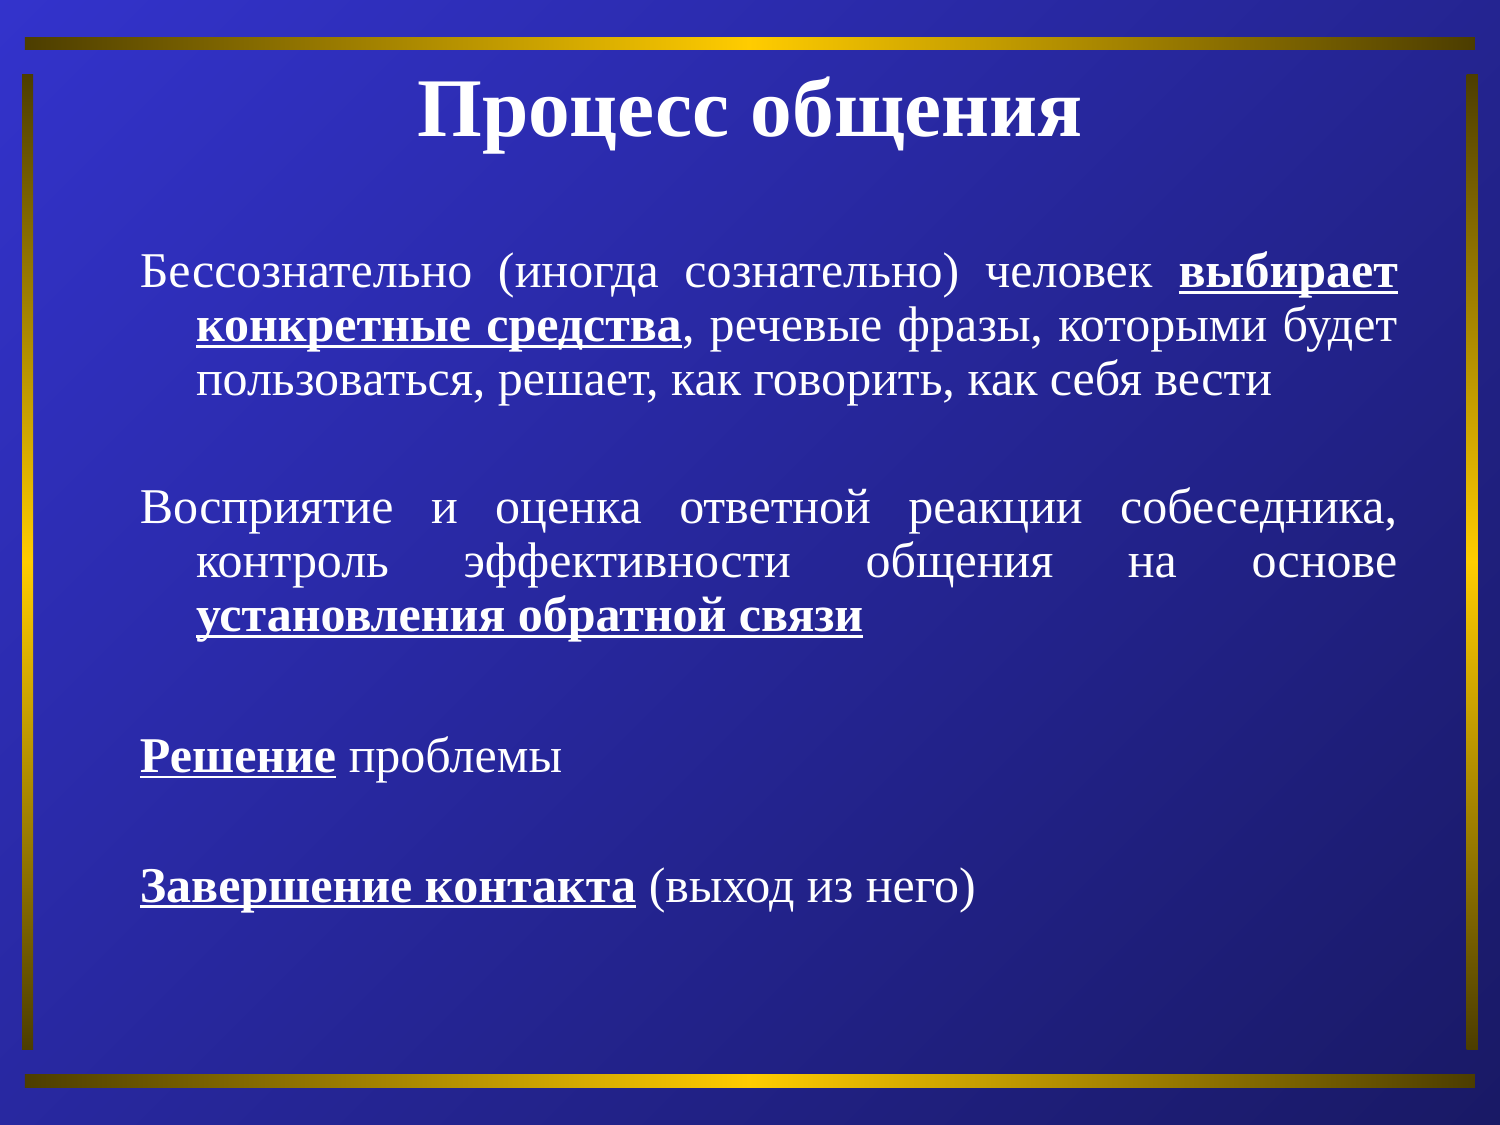

# Процесс общения
Бессознательно (иногда сознательно) человек выбирает конкретные средства, речевые фразы, которыми будет пользоваться, решает, как говорить, как себя вести

Восприятие и оценка ответной реакции собеседника, контроль эффективности общения на основе установления обратной связи

Решение проблемы
Завершение контакта (выход из него)